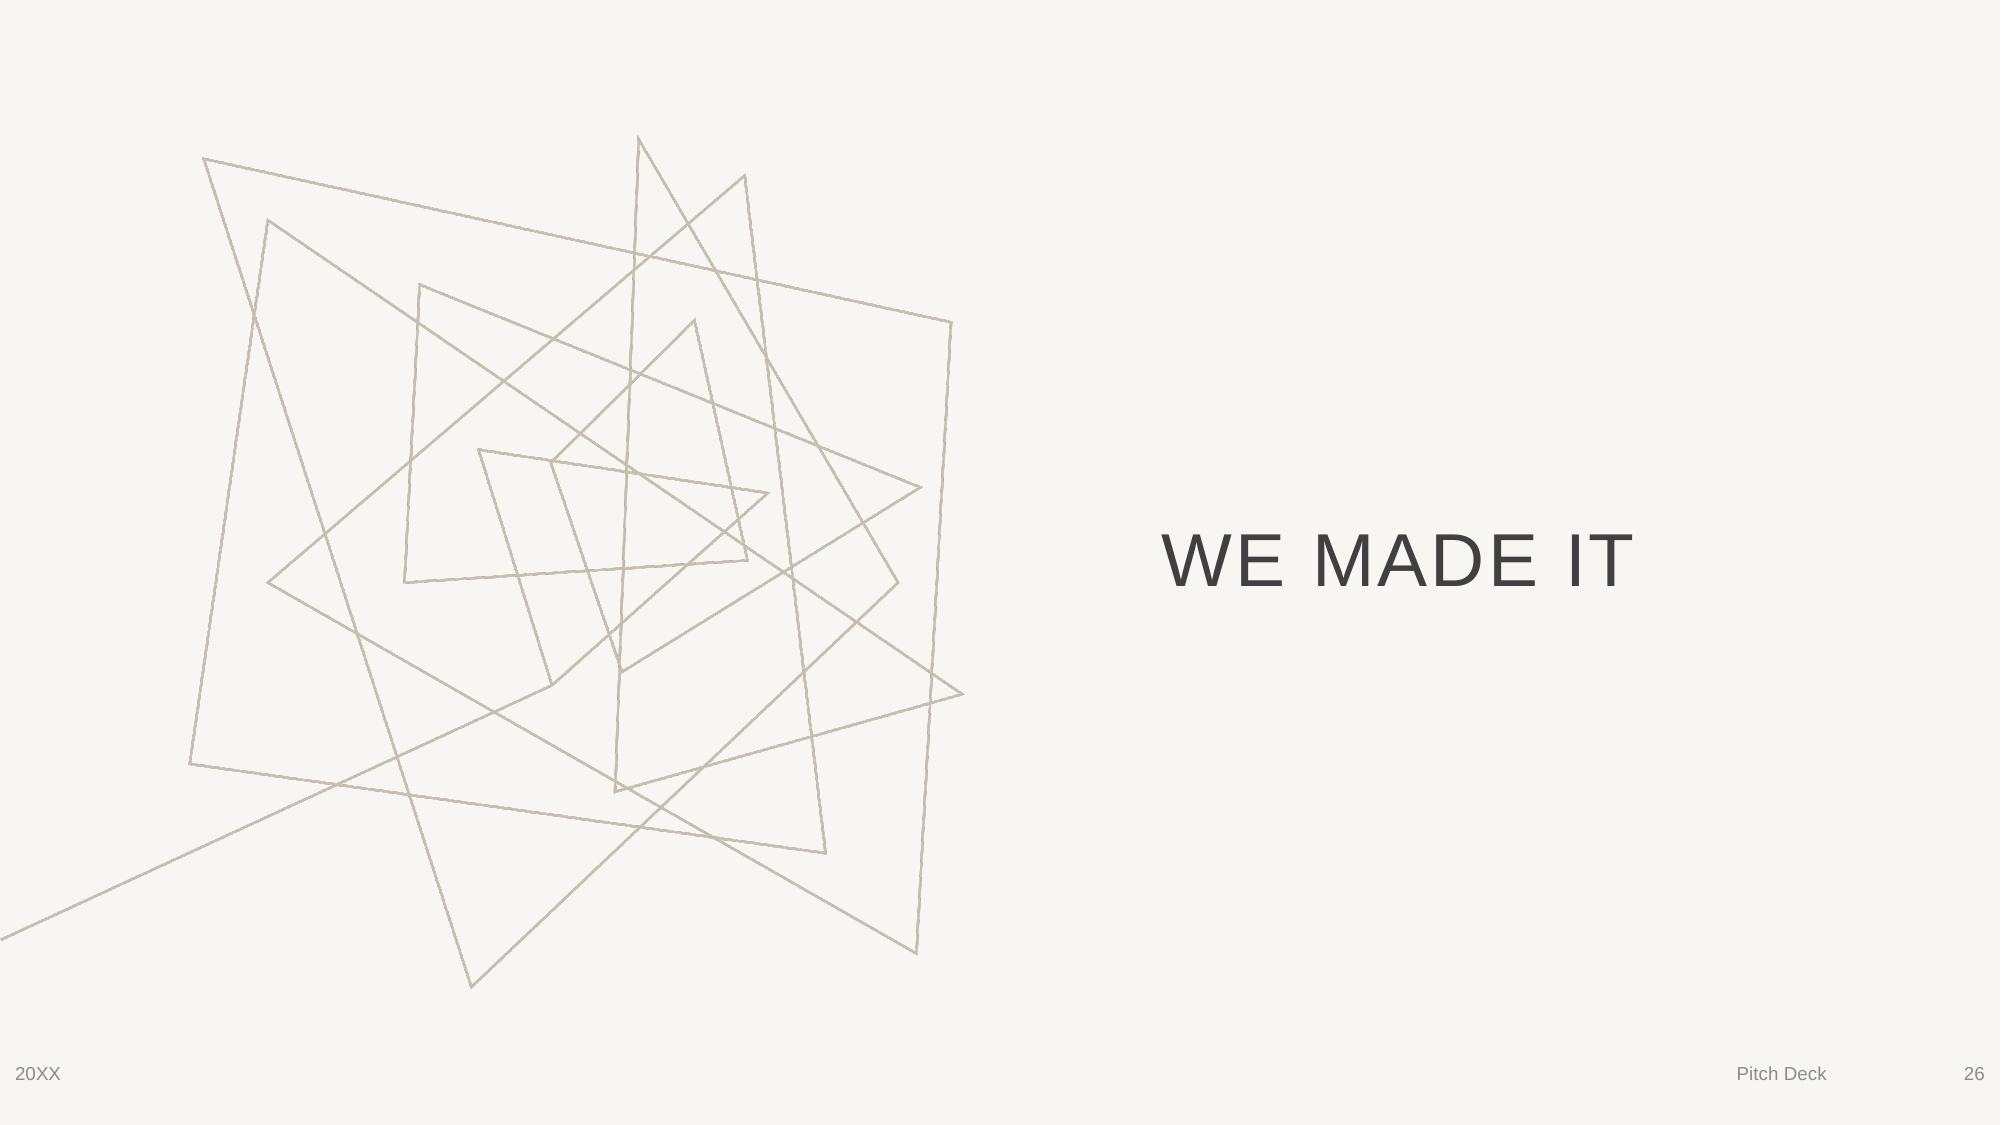

# We made it
20XX
Pitch Deck
26